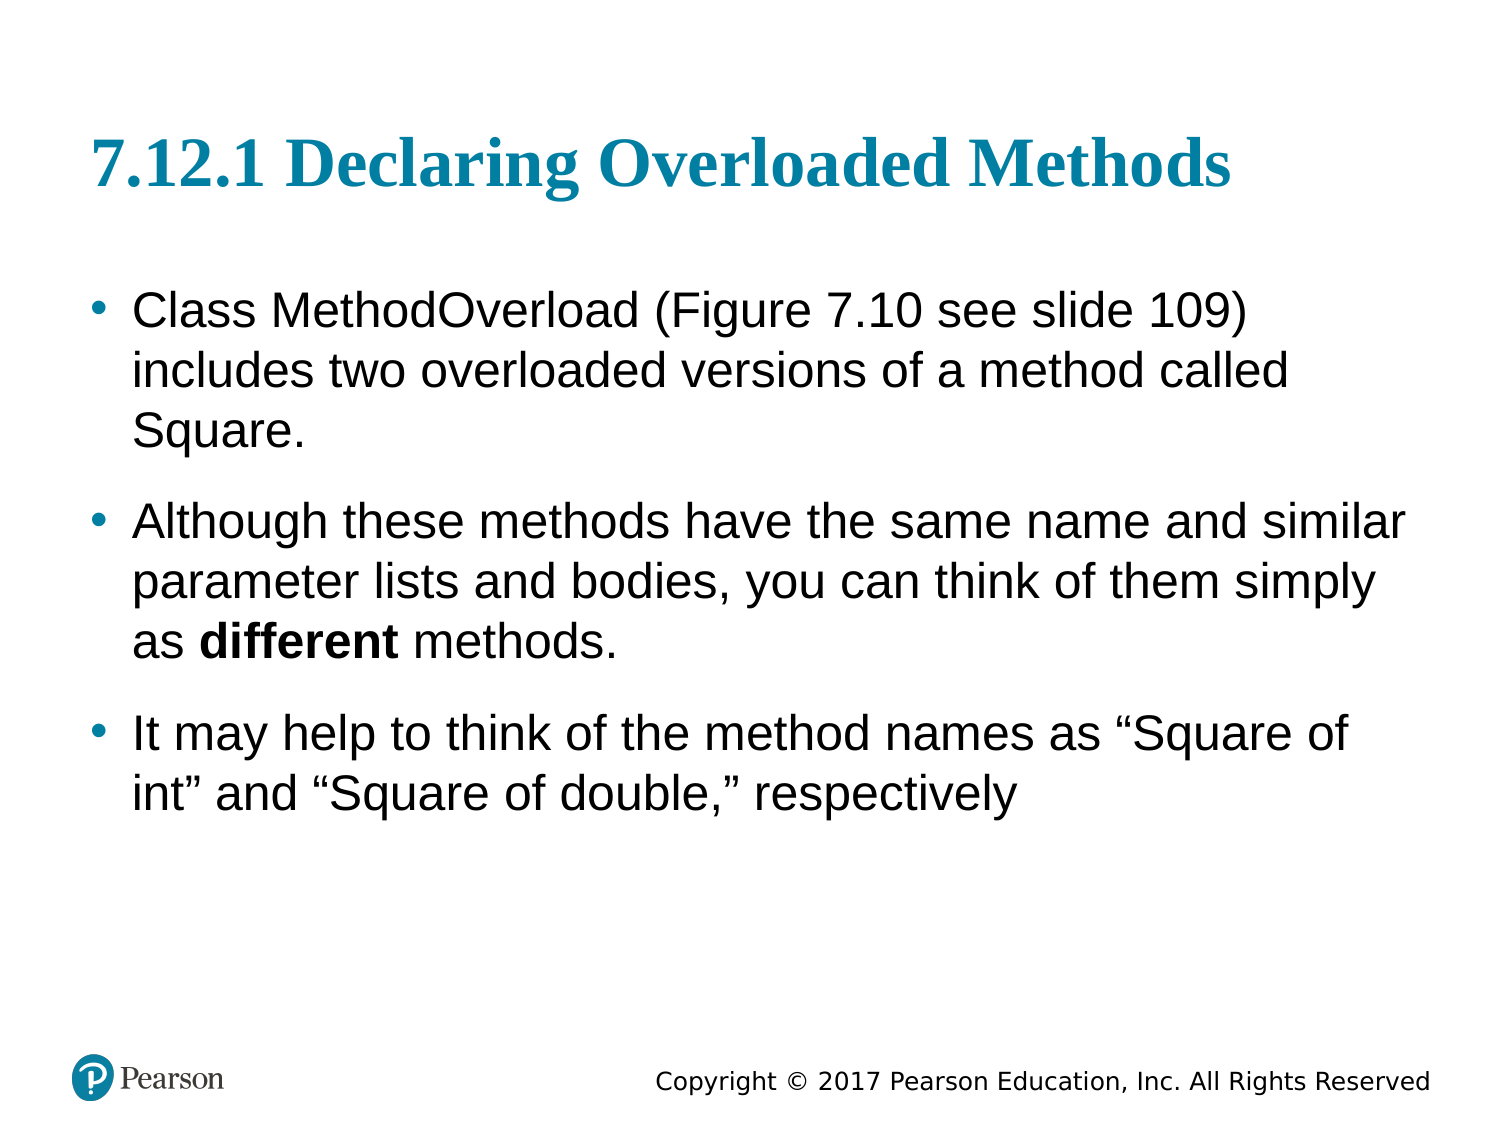

# 7.12.1 Declaring Overloaded Methods
Class MethodOverload (Figure 7.10 see slide 109) includes two overloaded versions of a method called Square.
Although these methods have the same name and similar parameter lists and bodies, you can think of them simply as different methods.
It may help to think of the method names as “Square of int” and “Square of double,” respectively